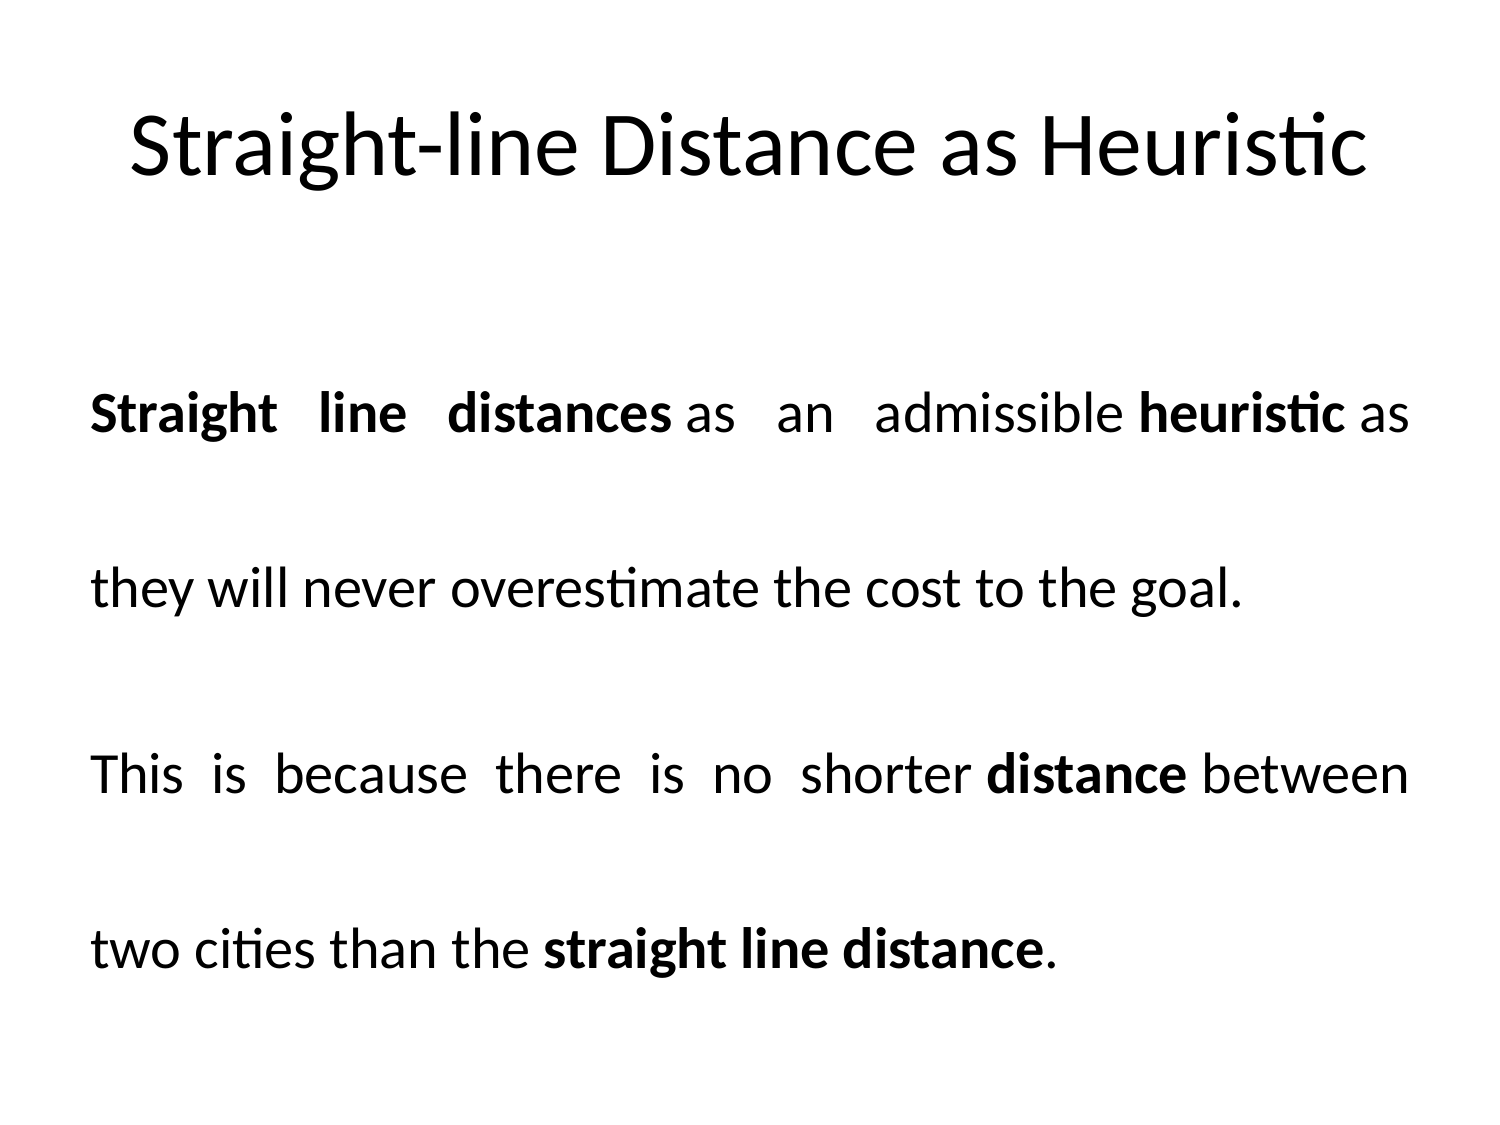

# Straight-line Distance as Heuristic
Straight line distances as an admissible heuristic as they will never overestimate the cost to the goal.
This is because there is no shorter distance between two cities than the straight line distance.